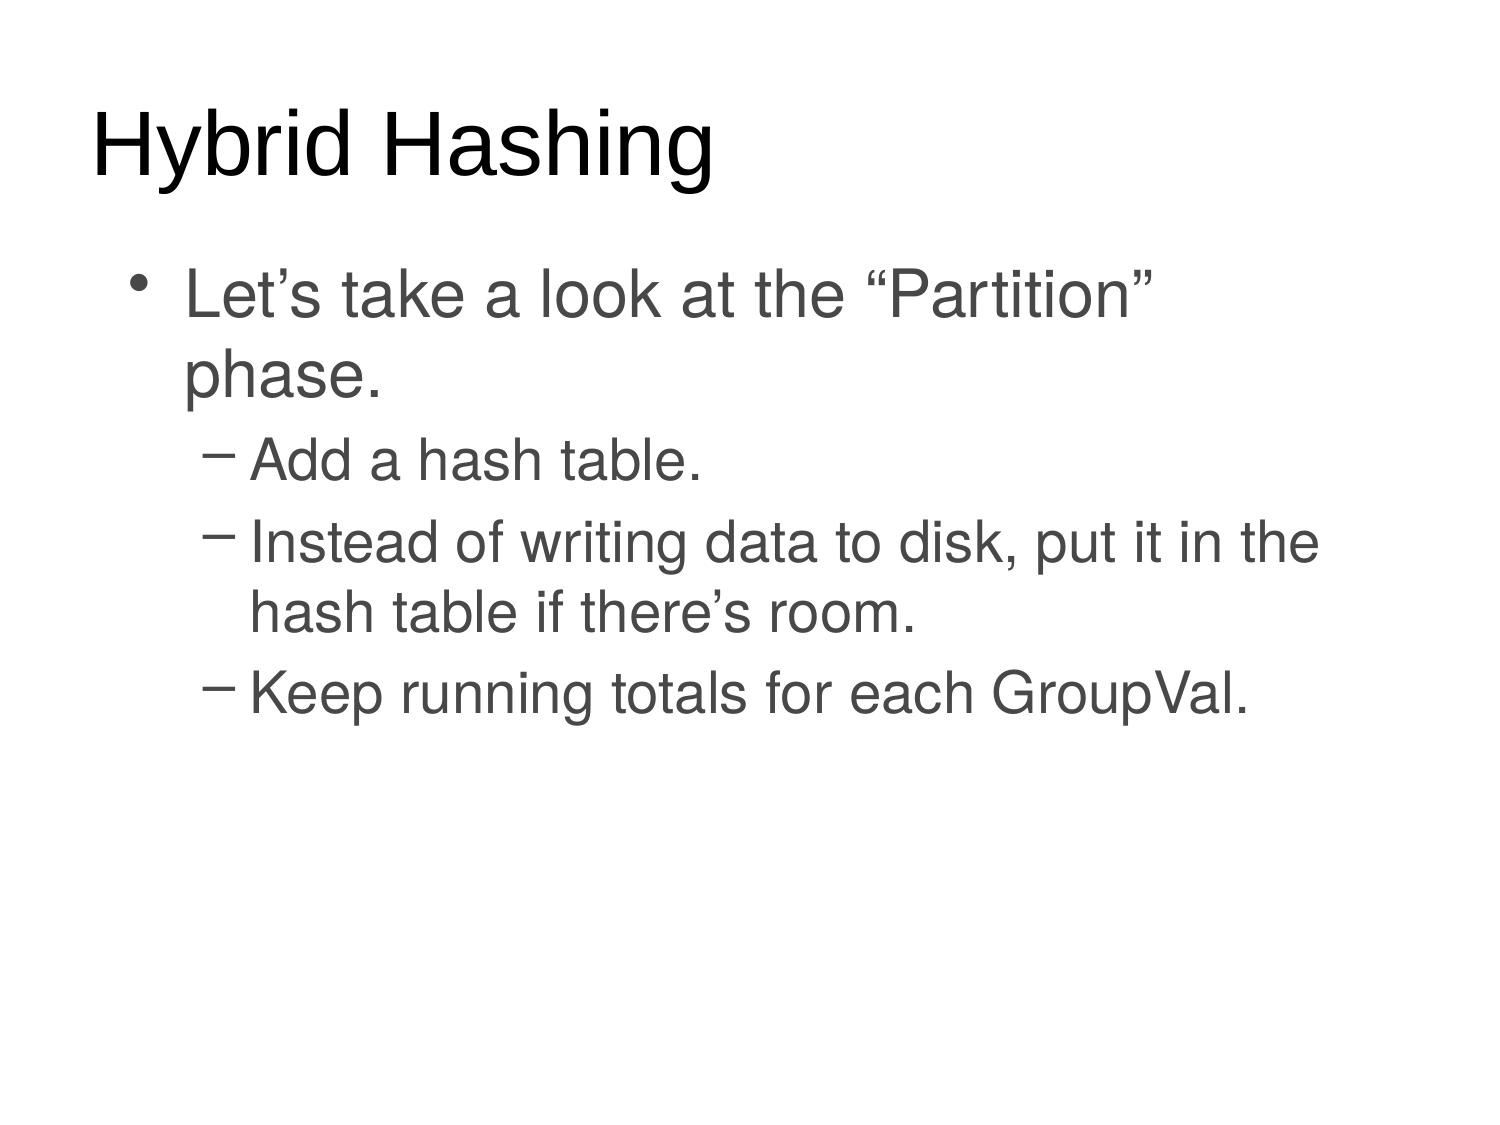

Hybrid Hashing
Let’s take a look at the “Partition” phase.
Add a hash table.
Instead of writing data to disk, put it in the hash table if there’s room.
Keep running totals for each GroupVal.